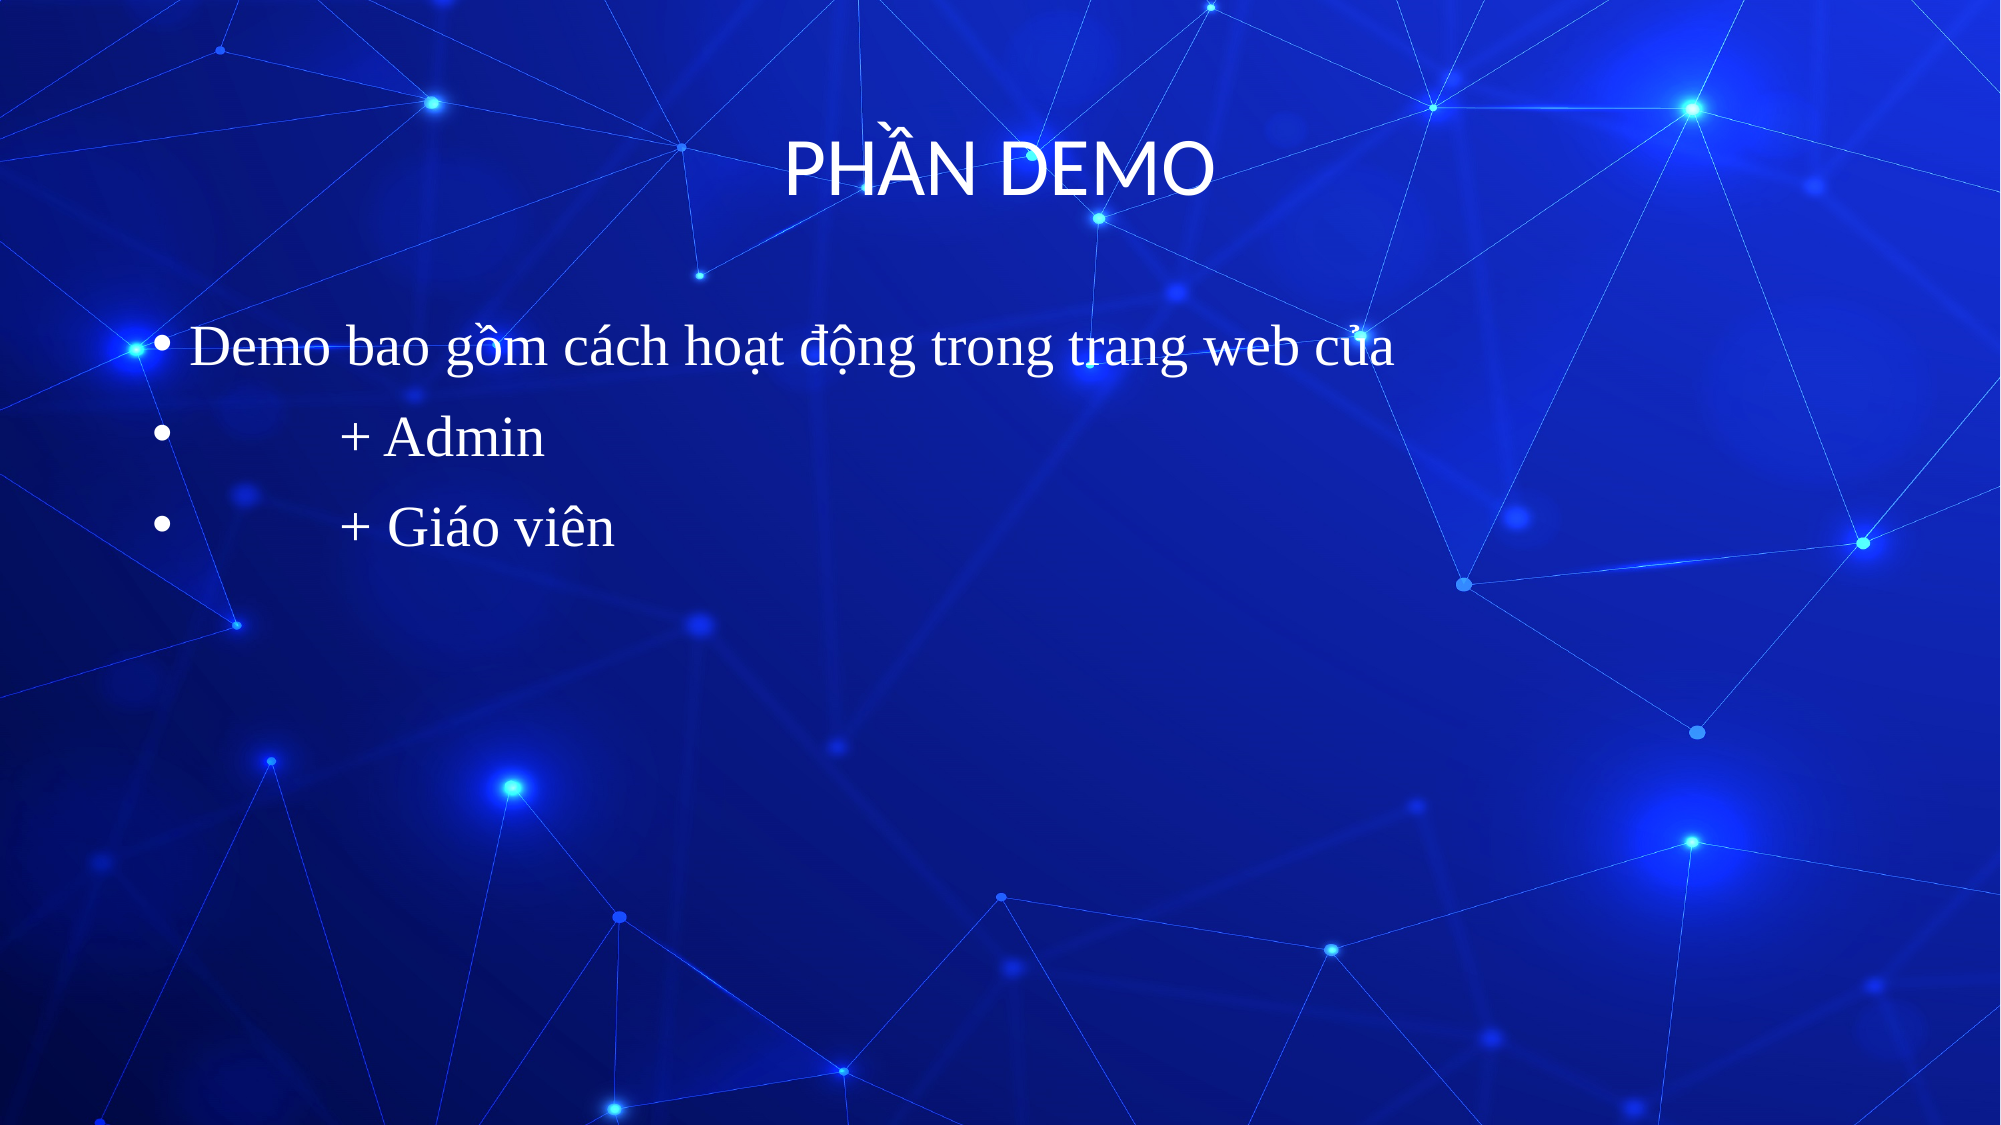

# PHẦN DEMO
Demo bao gồm cách hoạt động trong trang web của
	+ Admin
	+ Giáo viên